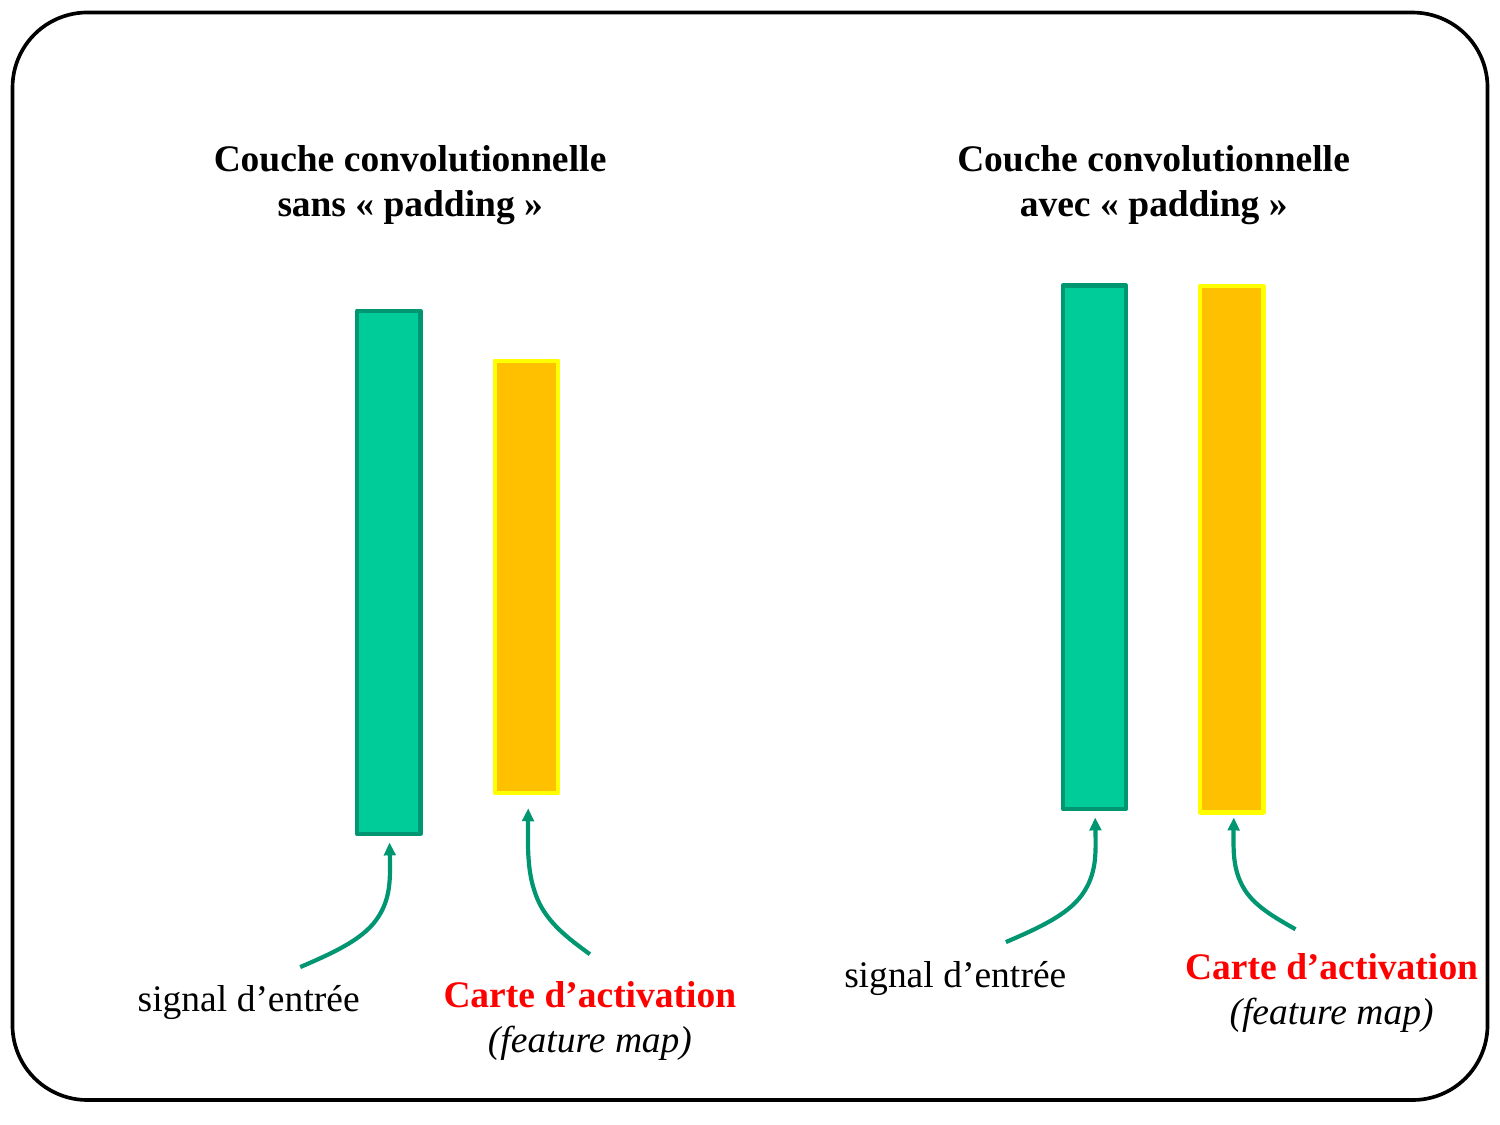

Couche convolutionnelle
sans « padding »
Couche convolutionnelle
avec « padding »

Carte d’activation
(feature map)
signal d’entrée
Carte d’activation
(feature map)
signal d’entrée